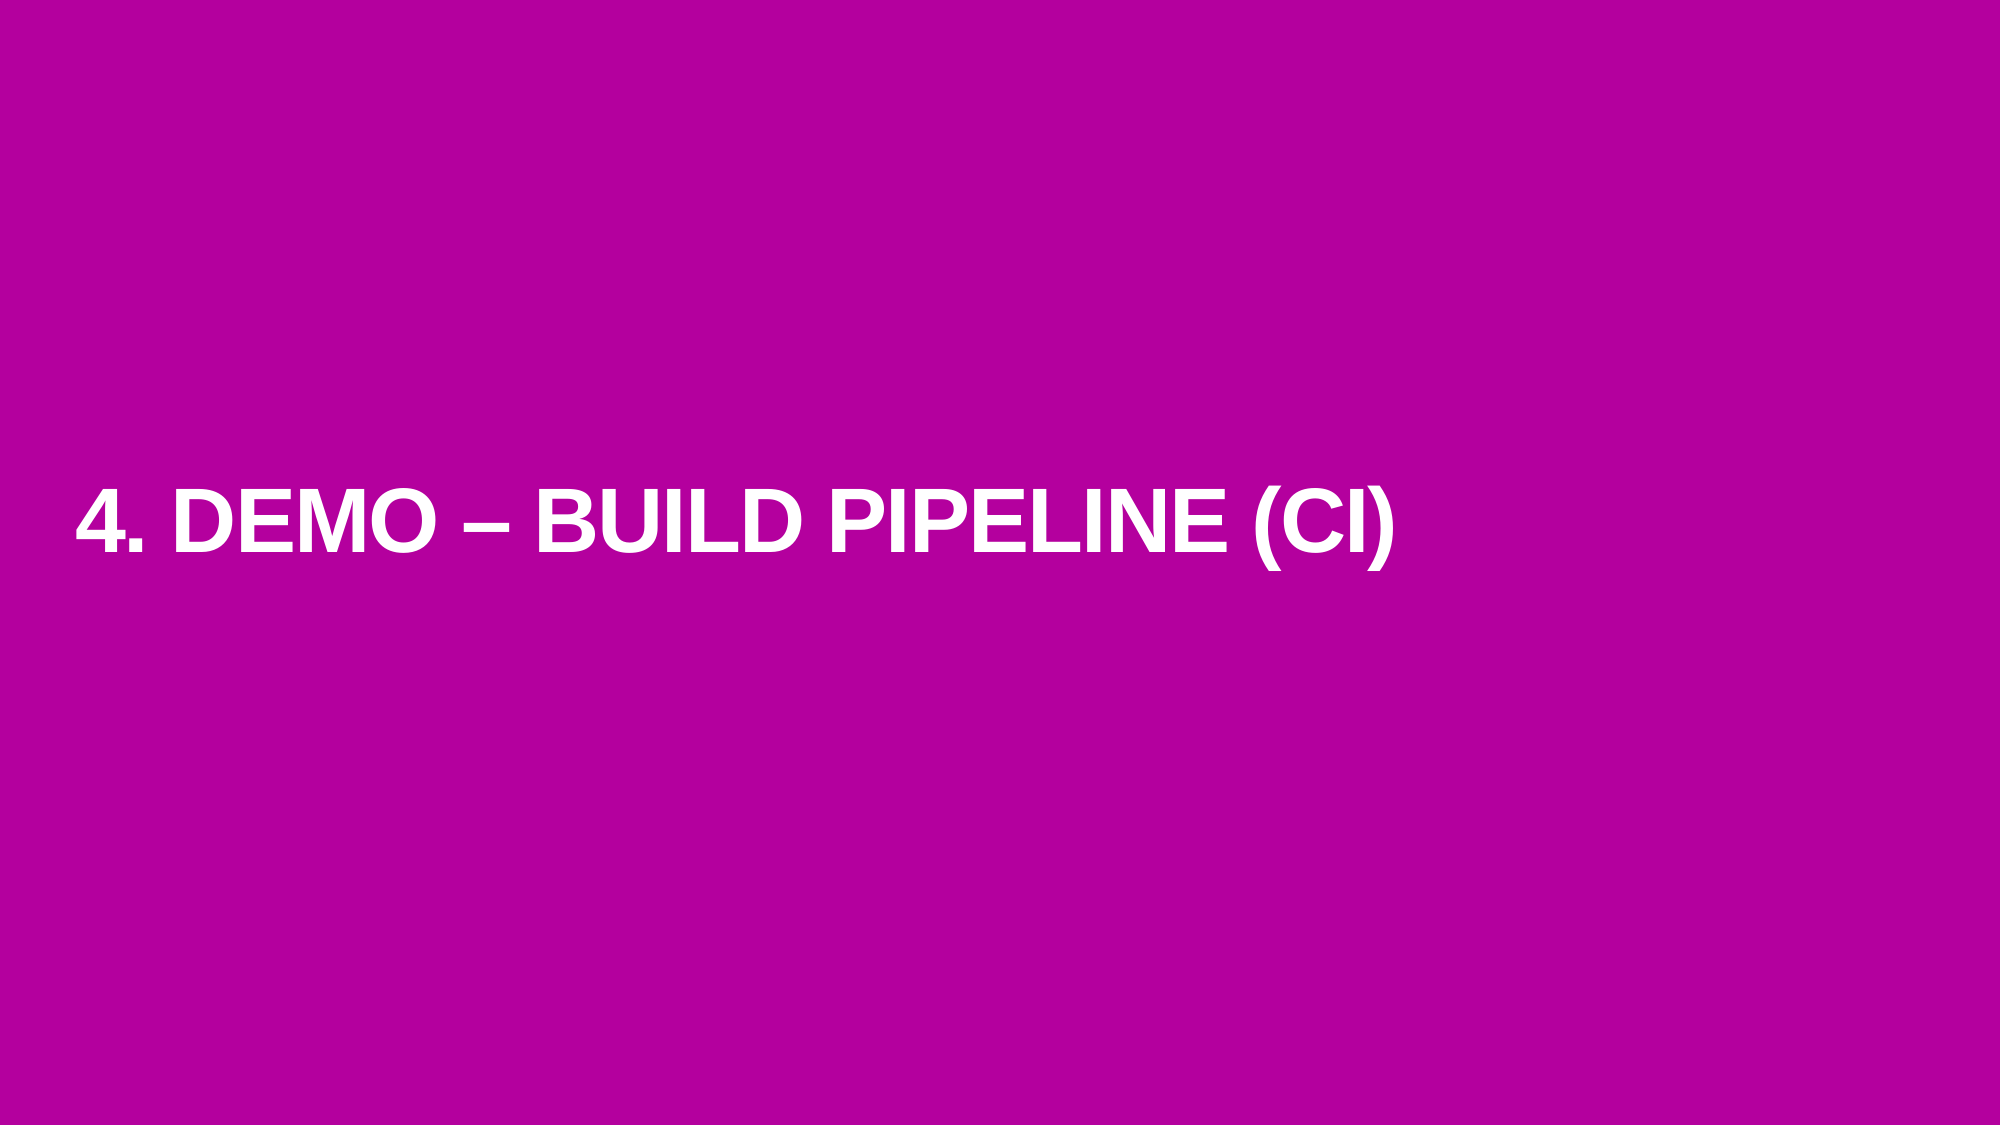

# 4. DEMO – BUILD PIPELINE (CI)